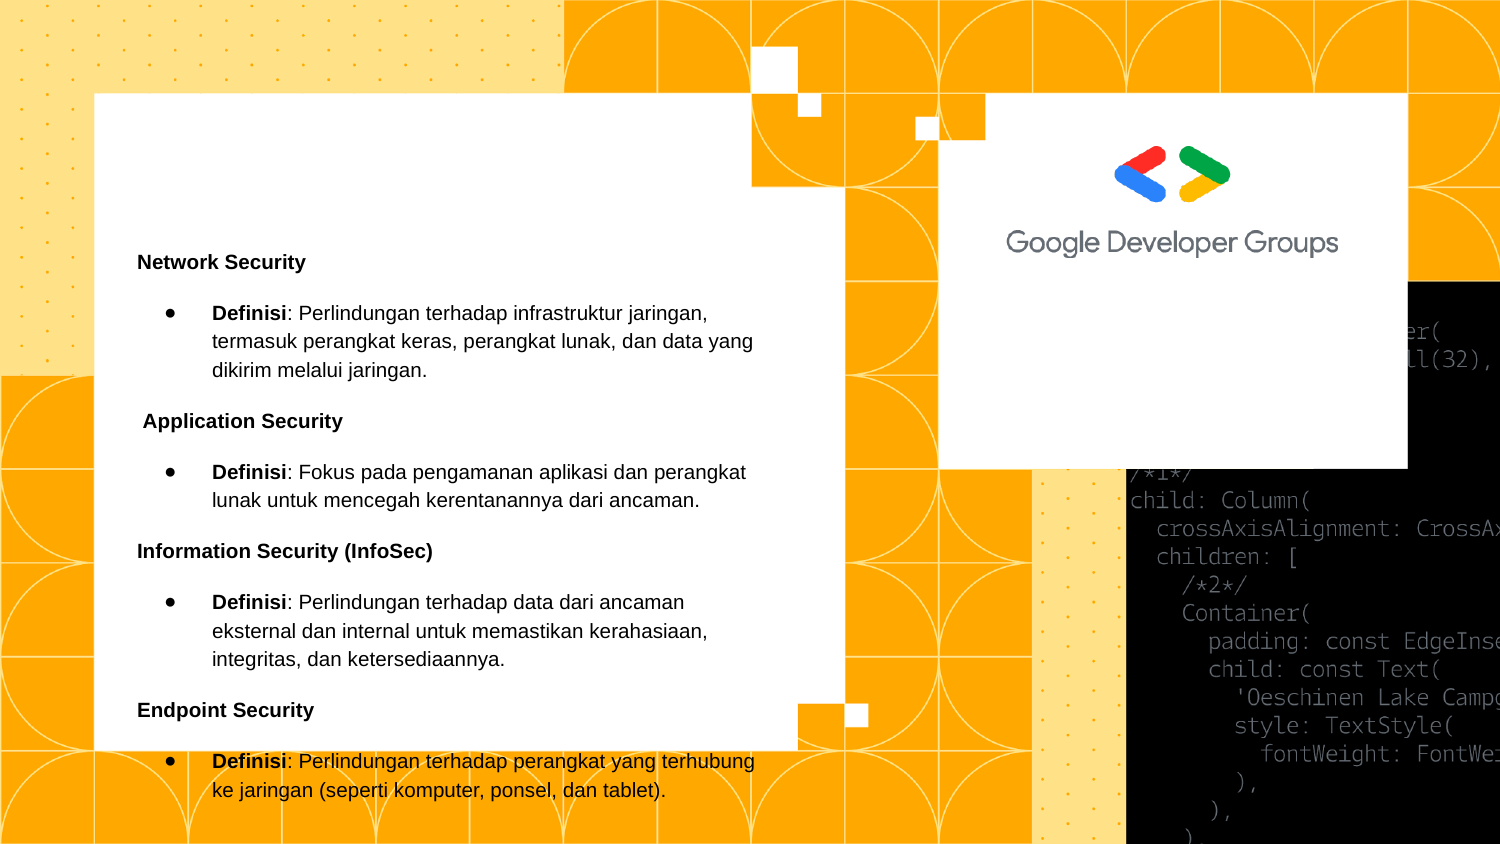

# Network Security
Definisi: Perlindungan terhadap infrastruktur jaringan, termasuk perangkat keras, perangkat lunak, dan data yang dikirim melalui jaringan.
 Application Security
Definisi: Fokus pada pengamanan aplikasi dan perangkat lunak untuk mencegah kerentanannya dari ancaman.
Information Security (InfoSec)
Definisi: Perlindungan terhadap data dari ancaman eksternal dan internal untuk memastikan kerahasiaan, integritas, dan ketersediaannya.
Endpoint Security
Definisi: Perlindungan terhadap perangkat yang terhubung ke jaringan (seperti komputer, ponsel, dan tablet).